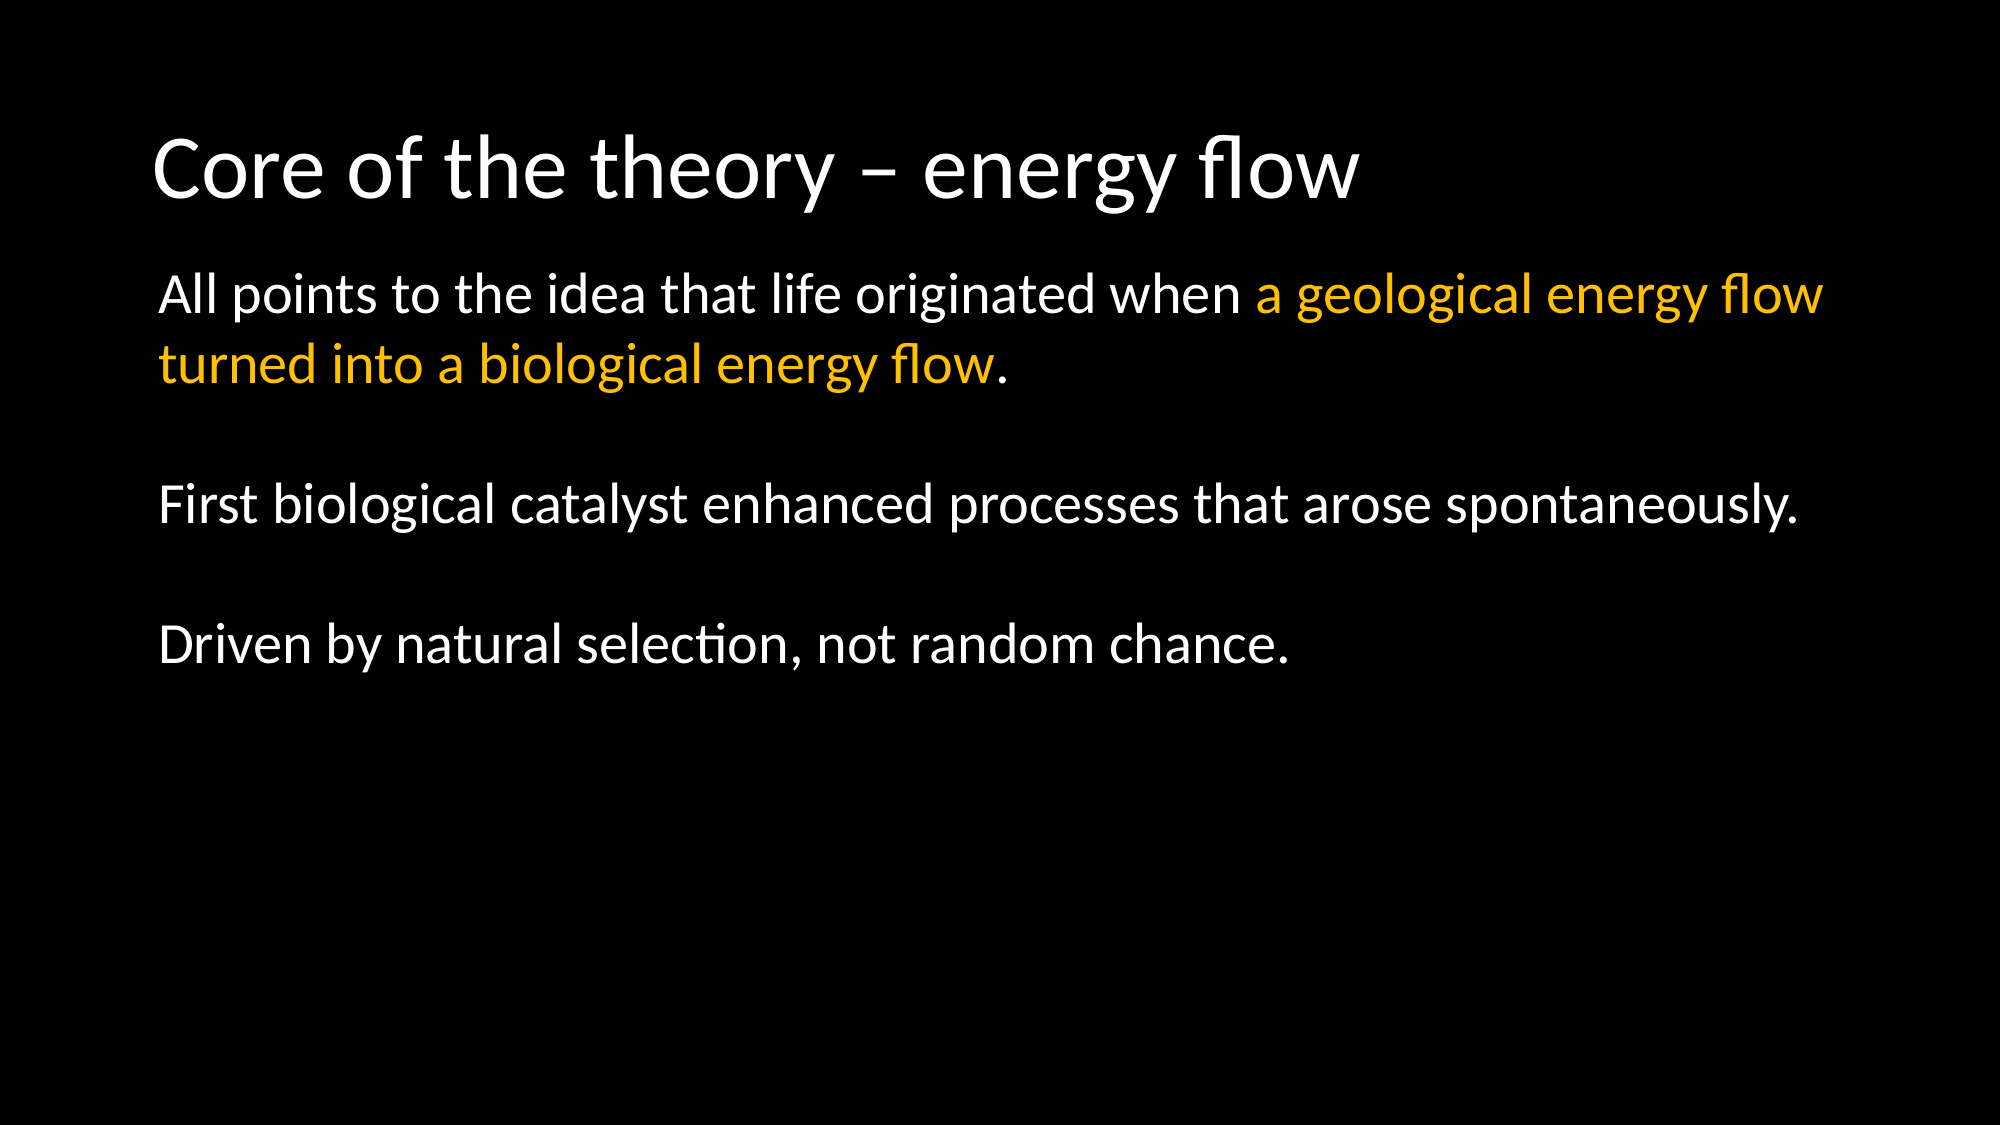

# Core of the theory – energy flow
All points to the idea that life originated when a geological energy flow turned into a biological energy flow.

First biological catalyst enhanced processes that arose spontaneously.

Driven by natural selection, not random chance.